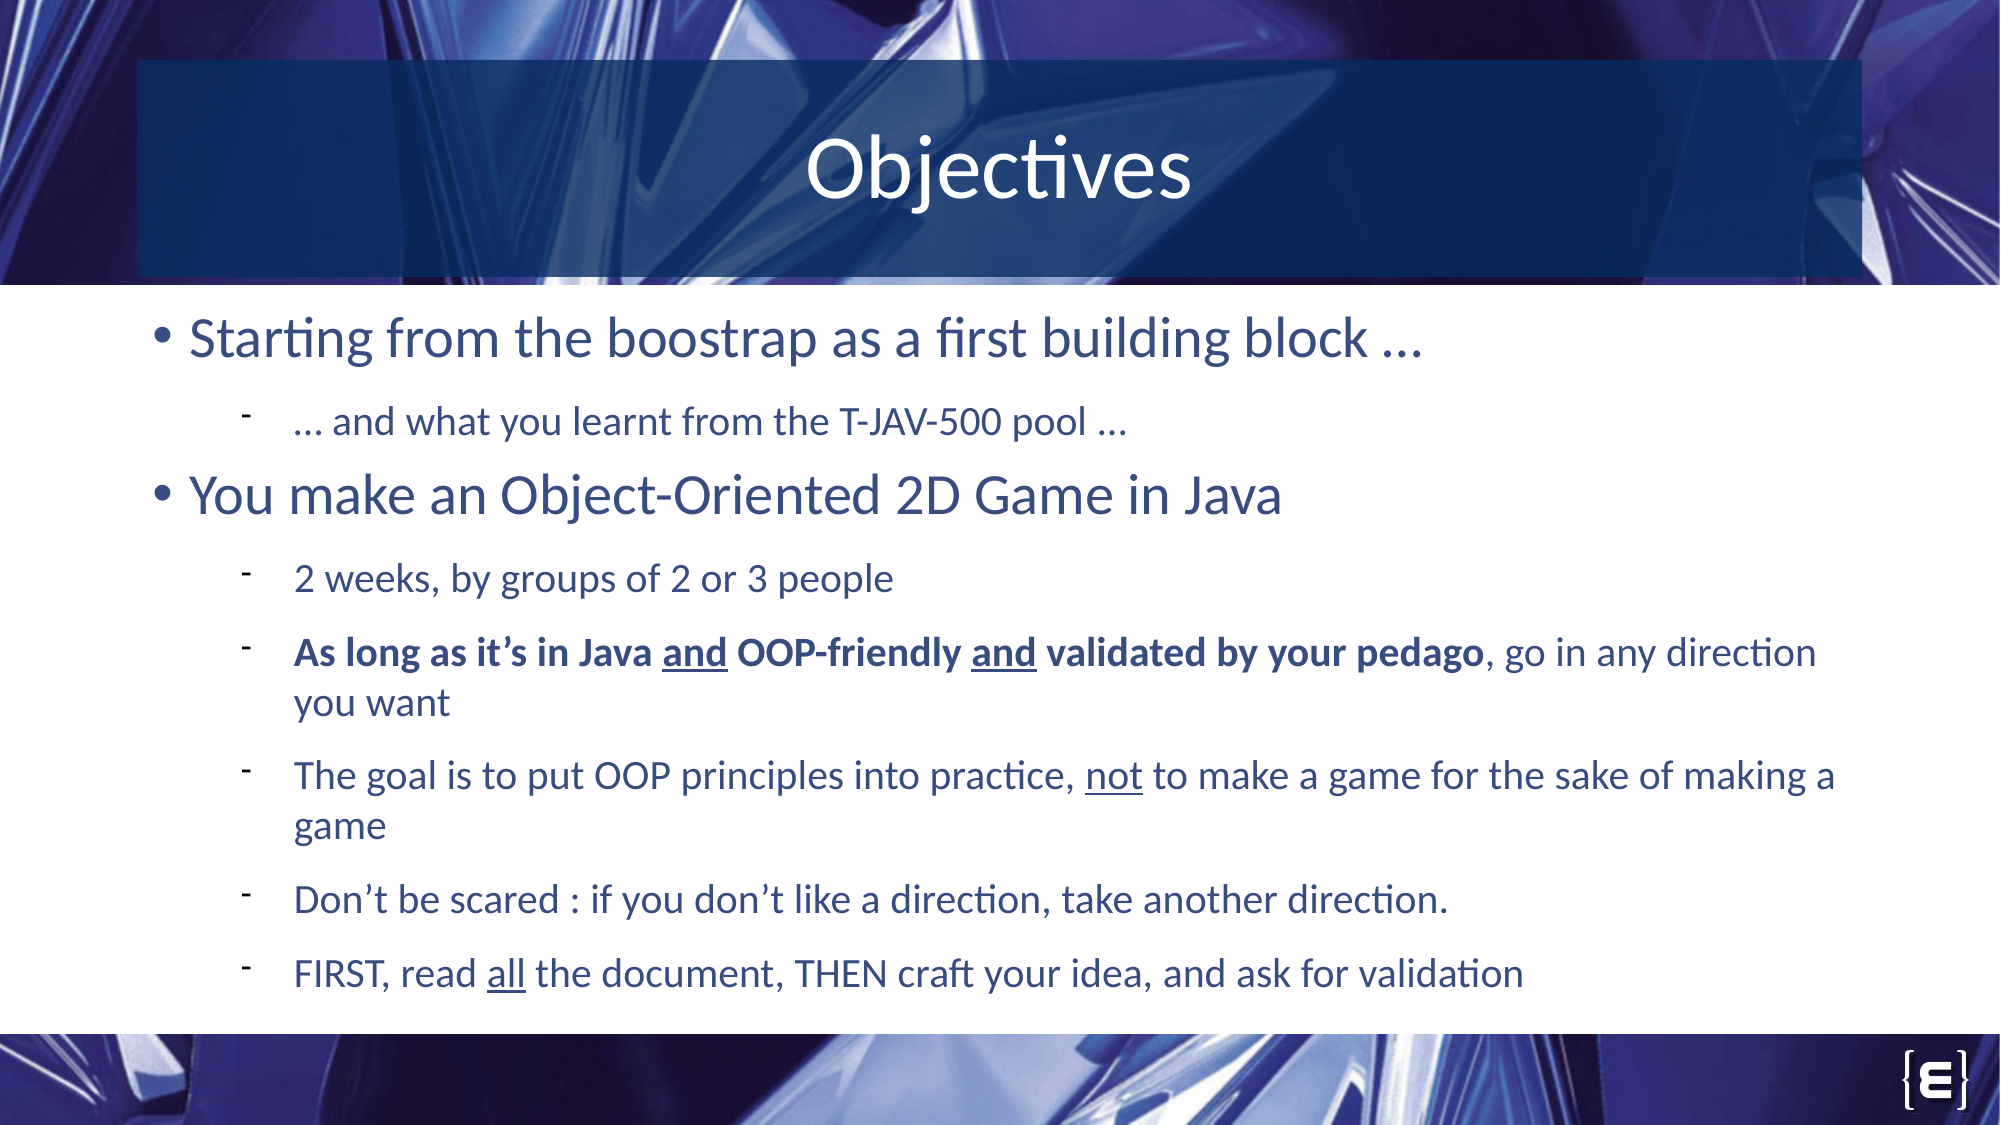

Objectives
Starting from the boostrap as a first building block …
… and what you learnt from the T-JAV-500 pool ...
You make an Object-Oriented 2D Game in Java
2 weeks, by groups of 2 or 3 people
As long as it’s in Java and OOP-friendly and validated by your pedago, go in any direction you want
The goal is to put OOP principles into practice, not to make a game for the sake of making a game
Don’t be scared : if you don’t like a direction, take another direction.
FIRST, read all the document, THEN craft your idea, and ask for validation